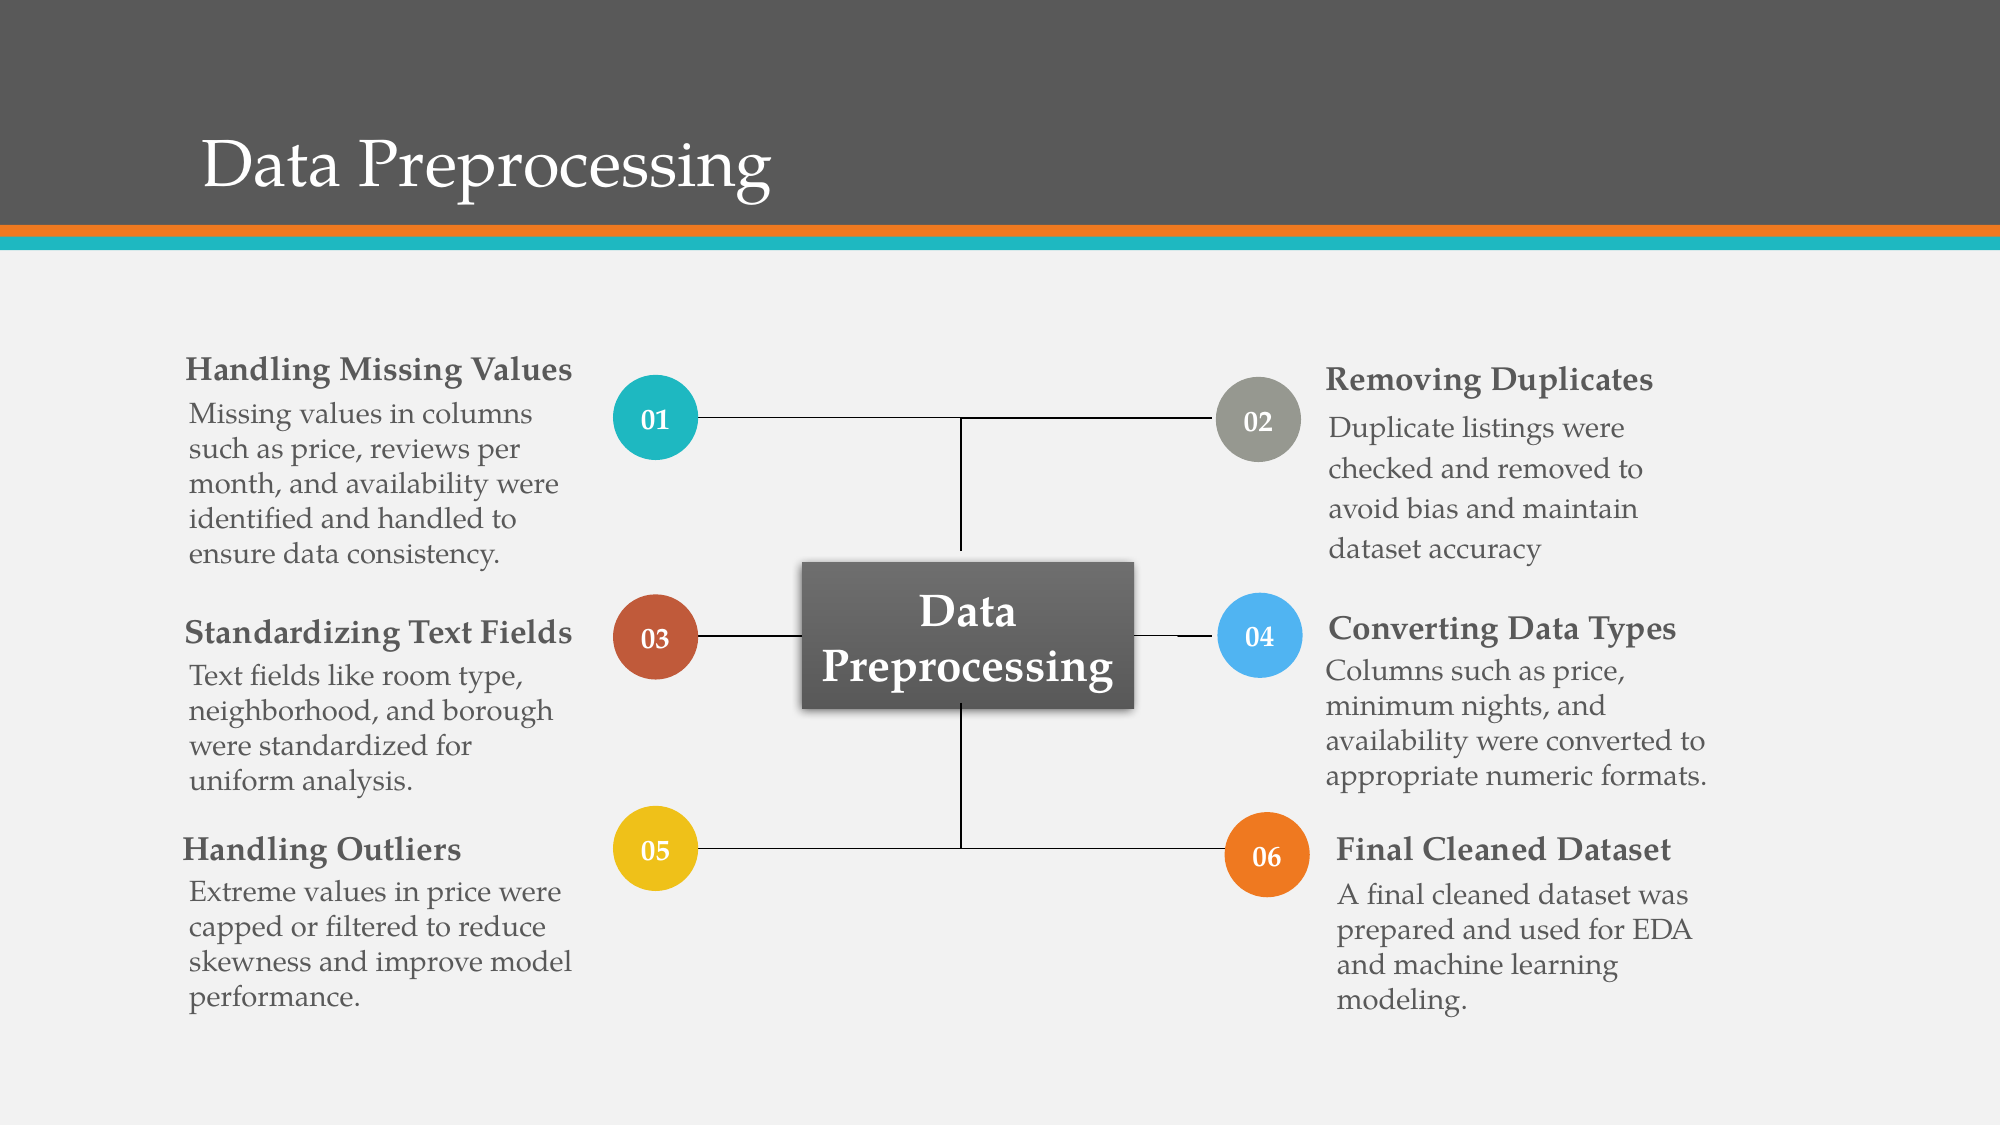

# Data Preprocessing
      Handling Missing Values
Missing values in columns such as price, reviews per month, and availability were identified and handled to ensure data consistency.
01
Removing Duplicates
Duplicate listings were checked and removed to avoid bias and maintain dataset accuracy
02

Data Preprocessing
04
   Converting Data Types
Columns such as price, minimum nights, and availability were converted to appropriate numeric formats.
03
 Standardizing Text Fields
Text fields like room type, neighborhood, and borough were standardized for uniform analysis.
05
Handling Outliers
Extreme values in price were capped or filtered to reduce skewness and improve model performance.
06
Final Cleaned Dataset
A final cleaned dataset was prepared and used for EDA and machine learning modeling.